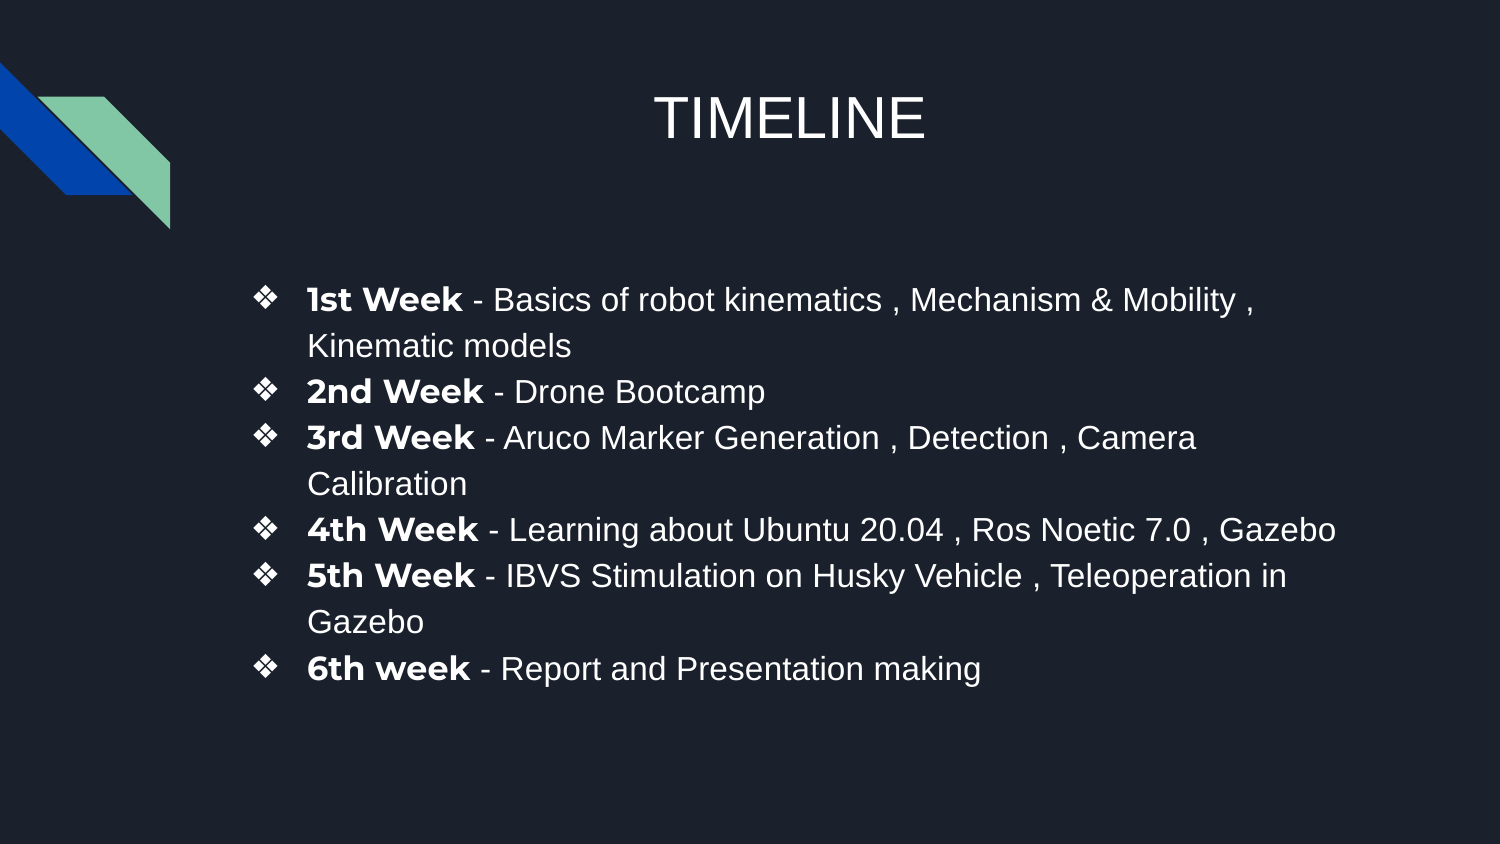

# TIMELINE

1st Week - Basics of robot kinematics , Mechanism & Mobility , Kinematic models
2nd Week - Drone Bootcamp
3rd Week - Aruco Marker Generation , Detection , Camera            Calibration
4th Week - Learning about Ubuntu 20.04 , Ros Noetic 7.0 , Gazebo
5th Week - IBVS Stimulation on Husky Vehicle , Teleoperation in Gazebo
6th week - Report and Presentation making